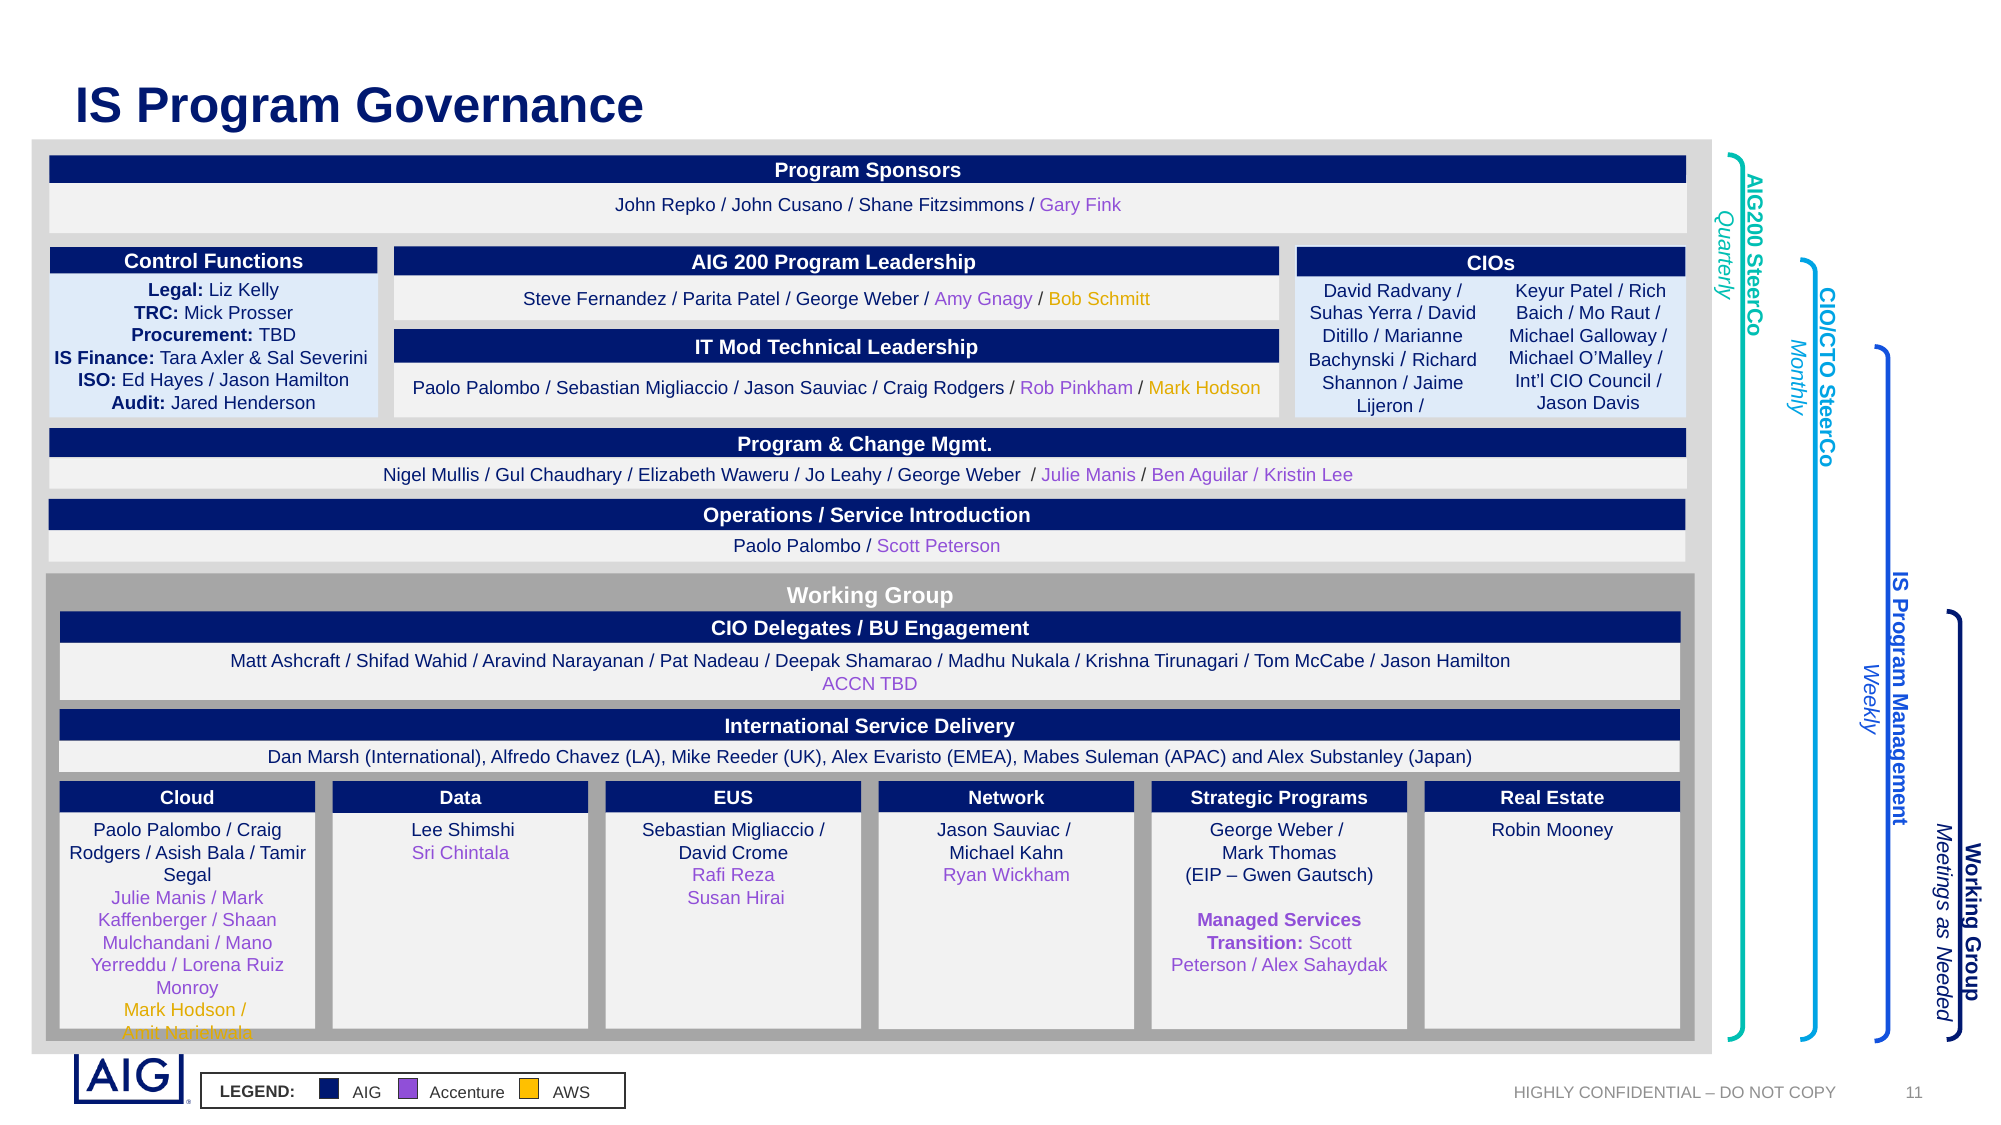

# IS Program Governance

AIG200 SteerCo
Quarterly

Program Sponsors
John Repko / John Cusano / Shane Fitzsimmons / Gary Fink
David Radvany / Suhas Yerra / David Ditillo / Marianne Bachynski / Richard Shannon / Jaime Lijeron /

 Keyur Patel / Rich Baich / Mo Raut / Michael Galloway / Michael O’Malley /
Int’l CIO Council /
Jason Davis

AIG 200 Program Leadership
CIOs
Control Functions

Legal: Liz Kelly
TRC: Mick Prosser
Procurement: TBD
IS Finance: Tara Axler & Sal Severini
ISO: Ed Hayes / Jason Hamilton
Audit: Jared Henderson

CIO/CTO SteerCo
Monthly

Steve Fernandez / Parita Patel / George Weber / Amy Gnagy / Bob Schmitt
IT Mod Technical Leadership

IS Program Management
Weekly
Paolo Palombo / Sebastian Migliaccio / Jason Sauviac / Craig Rodgers / Rob Pinkham / Mark Hodson
Program & Change Mgmt.
Nigel Mullis / Gul Chaudhary / Elizabeth Waweru / Jo Leahy / George Weber  / Julie Manis / Ben Aguilar / Kristin Lee
Operations / Service Introduction
Paolo Palombo / Scott Peterson
Working Group
CIO Delegates / BU Engagement

Working Group
Meetings as Needed
Matt Ashcraft / Shifad Wahid / Aravind Narayanan / Pat Nadeau / Deepak Shamarao / Madhu Nukala / Krishna Tirunagari / Tom McCabe / Jason Hamilton
ACCN TBD
International Service Delivery
Dan Marsh (International), Alfredo Chavez (LA), Mike Reeder (UK), Alex Evaristo (EMEA), Mabes Suleman (APAC) and Alex Substanley (Japan)
Data
EUS
Network
Strategic Programs
Real Estate
Cloud
Robin Mooney
Paolo Palombo / Craig Rodgers / Asish Bala / Tamir Segal
Julie Manis / Mark Kaffenberger / Shaan Mulchandani / Mano Yerreddu / Lorena Ruiz Monroy
Mark Hodson /
Amit Narielwala

 Lee Shimshi
Sri Chintala
Sebastian Migliaccio / David Crome
Rafi Reza
 Susan Hirai
Jason Sauviac /
Michael Kahn
Ryan Wickham
George Weber /
Mark Thomas
(EIP – Gwen Gautsch)

Managed Services Transition: Scott Peterson / Alex Sahaydak

LEGEND:
AWS
AIG
Accenture

11